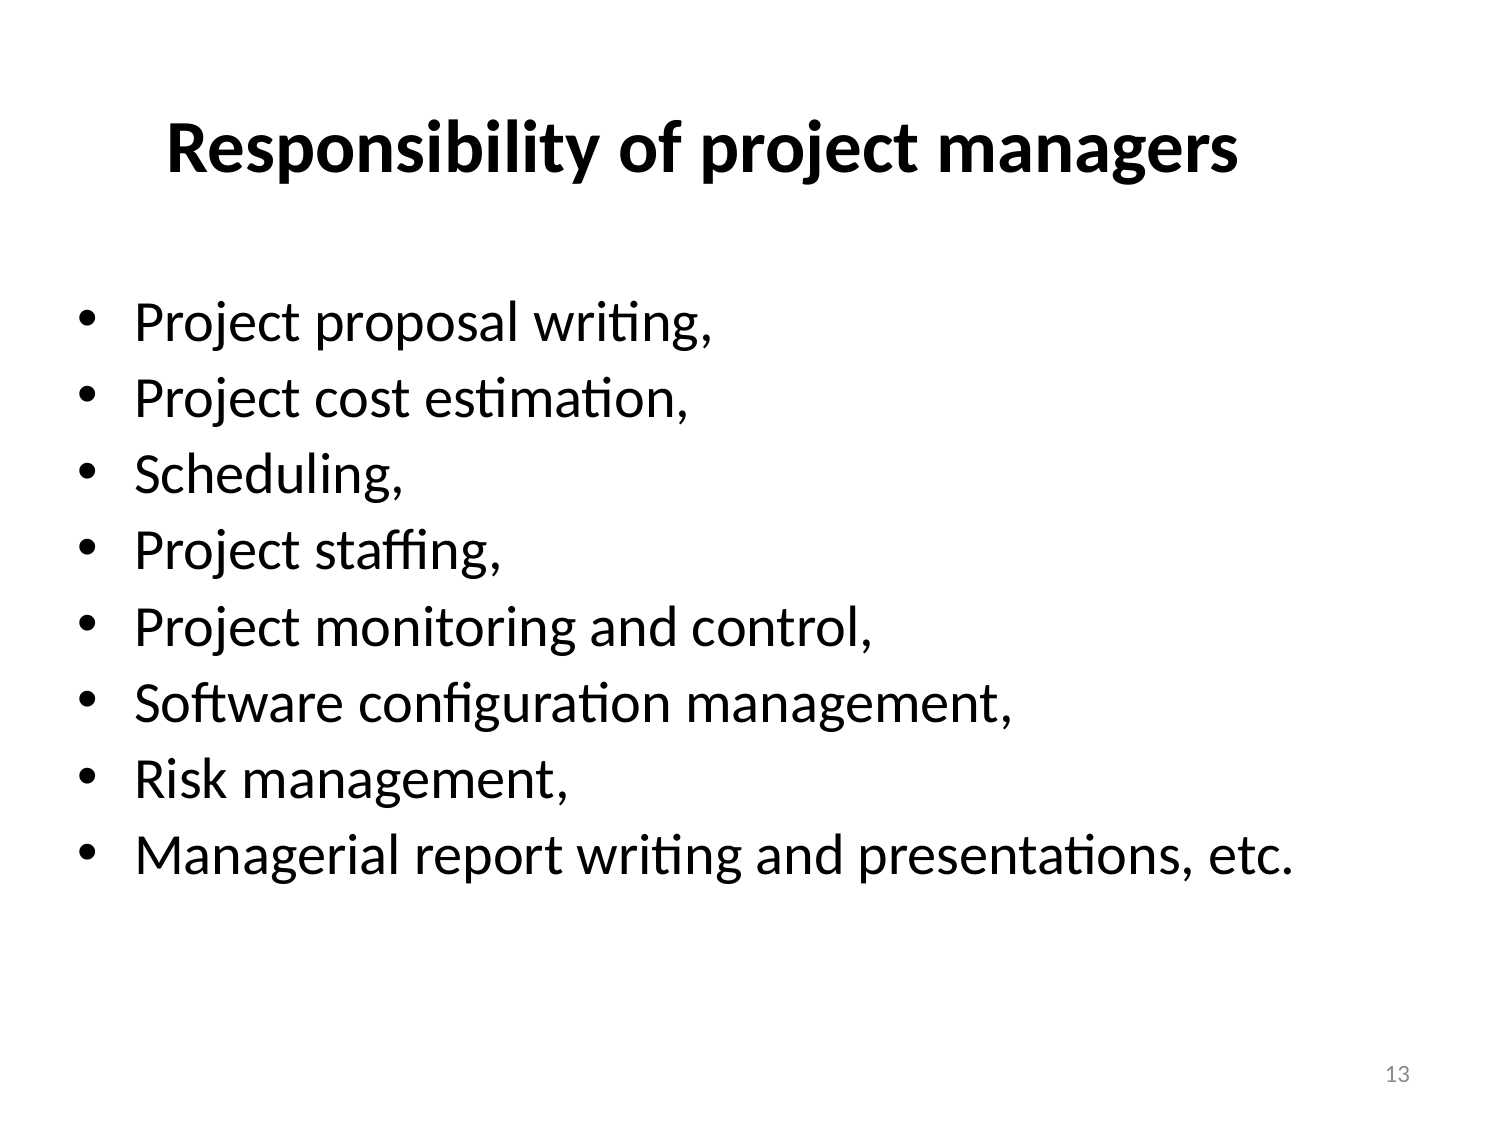

# Responsibility of project managers
Project proposal writing,
Project cost estimation,
Scheduling,
Project staffing,
Project monitoring and control,
Software configuration management,
Risk management,
Managerial report writing and presentations, etc.
13